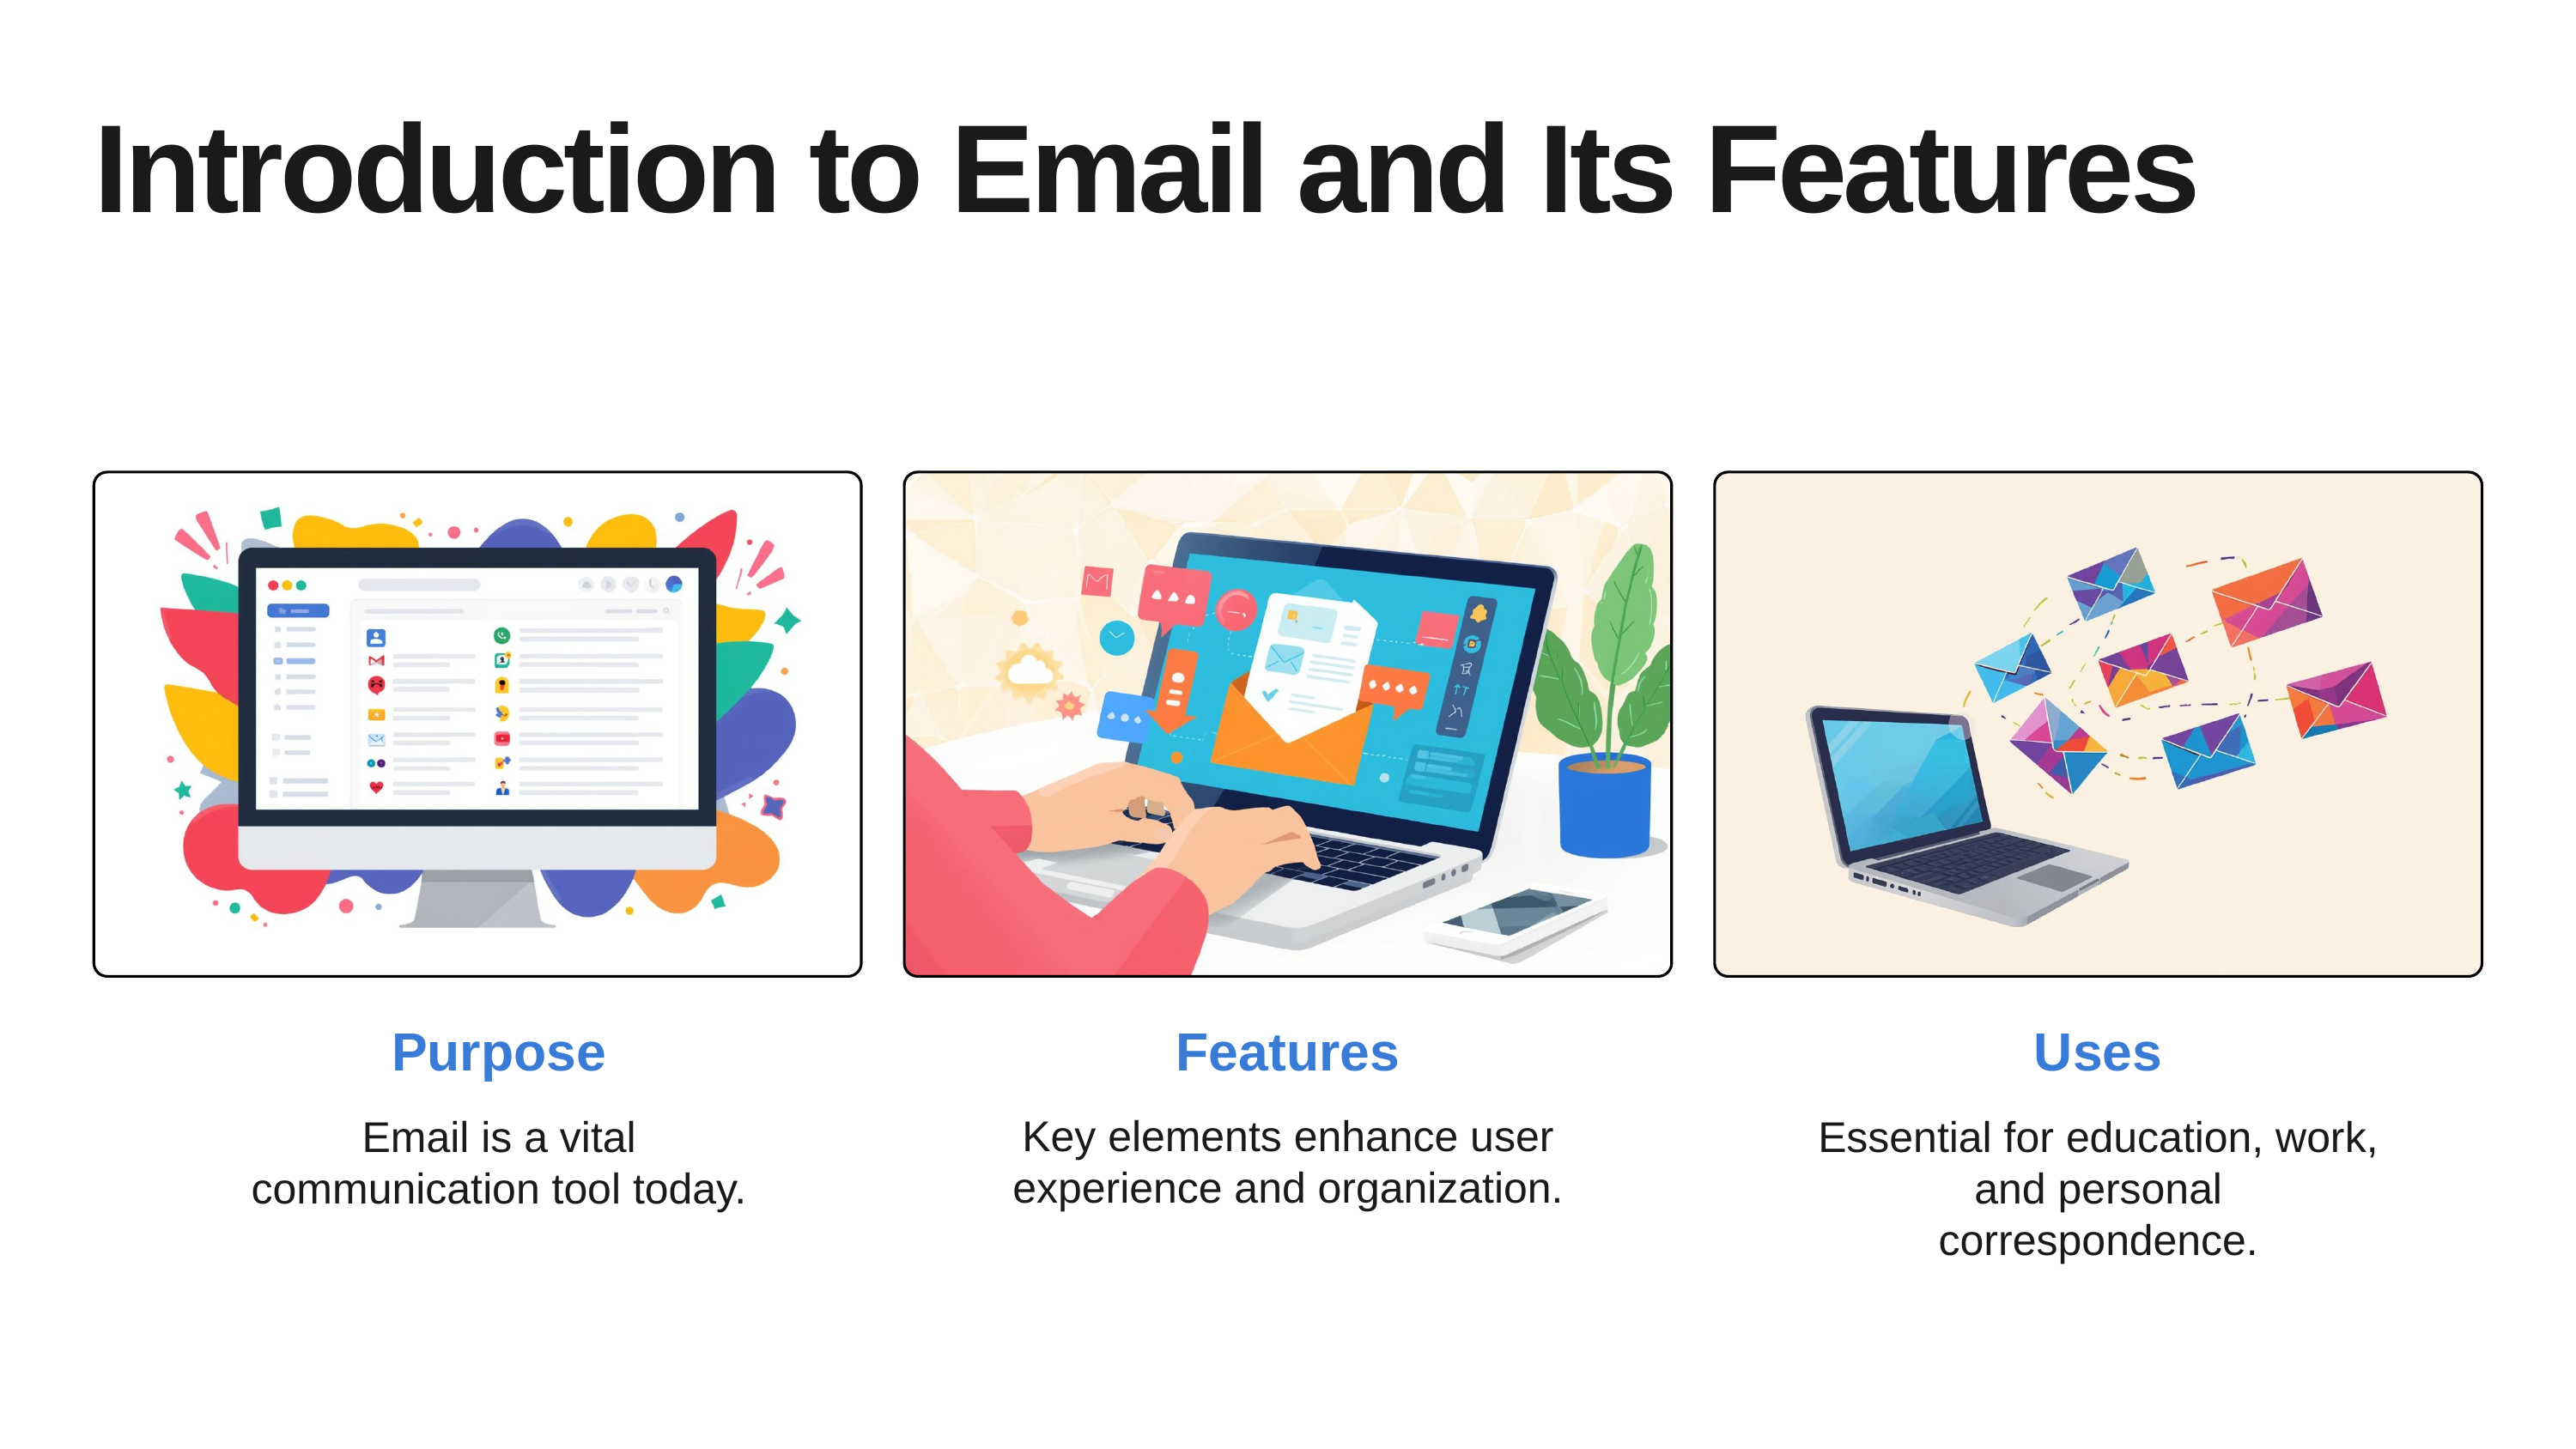

Introduction to Email and Its Features

Features
Key elements enhance user experience and organization.
Purpose
Email is a vital communication tool today.
Uses
Essential for education, work, and personal correspondence.